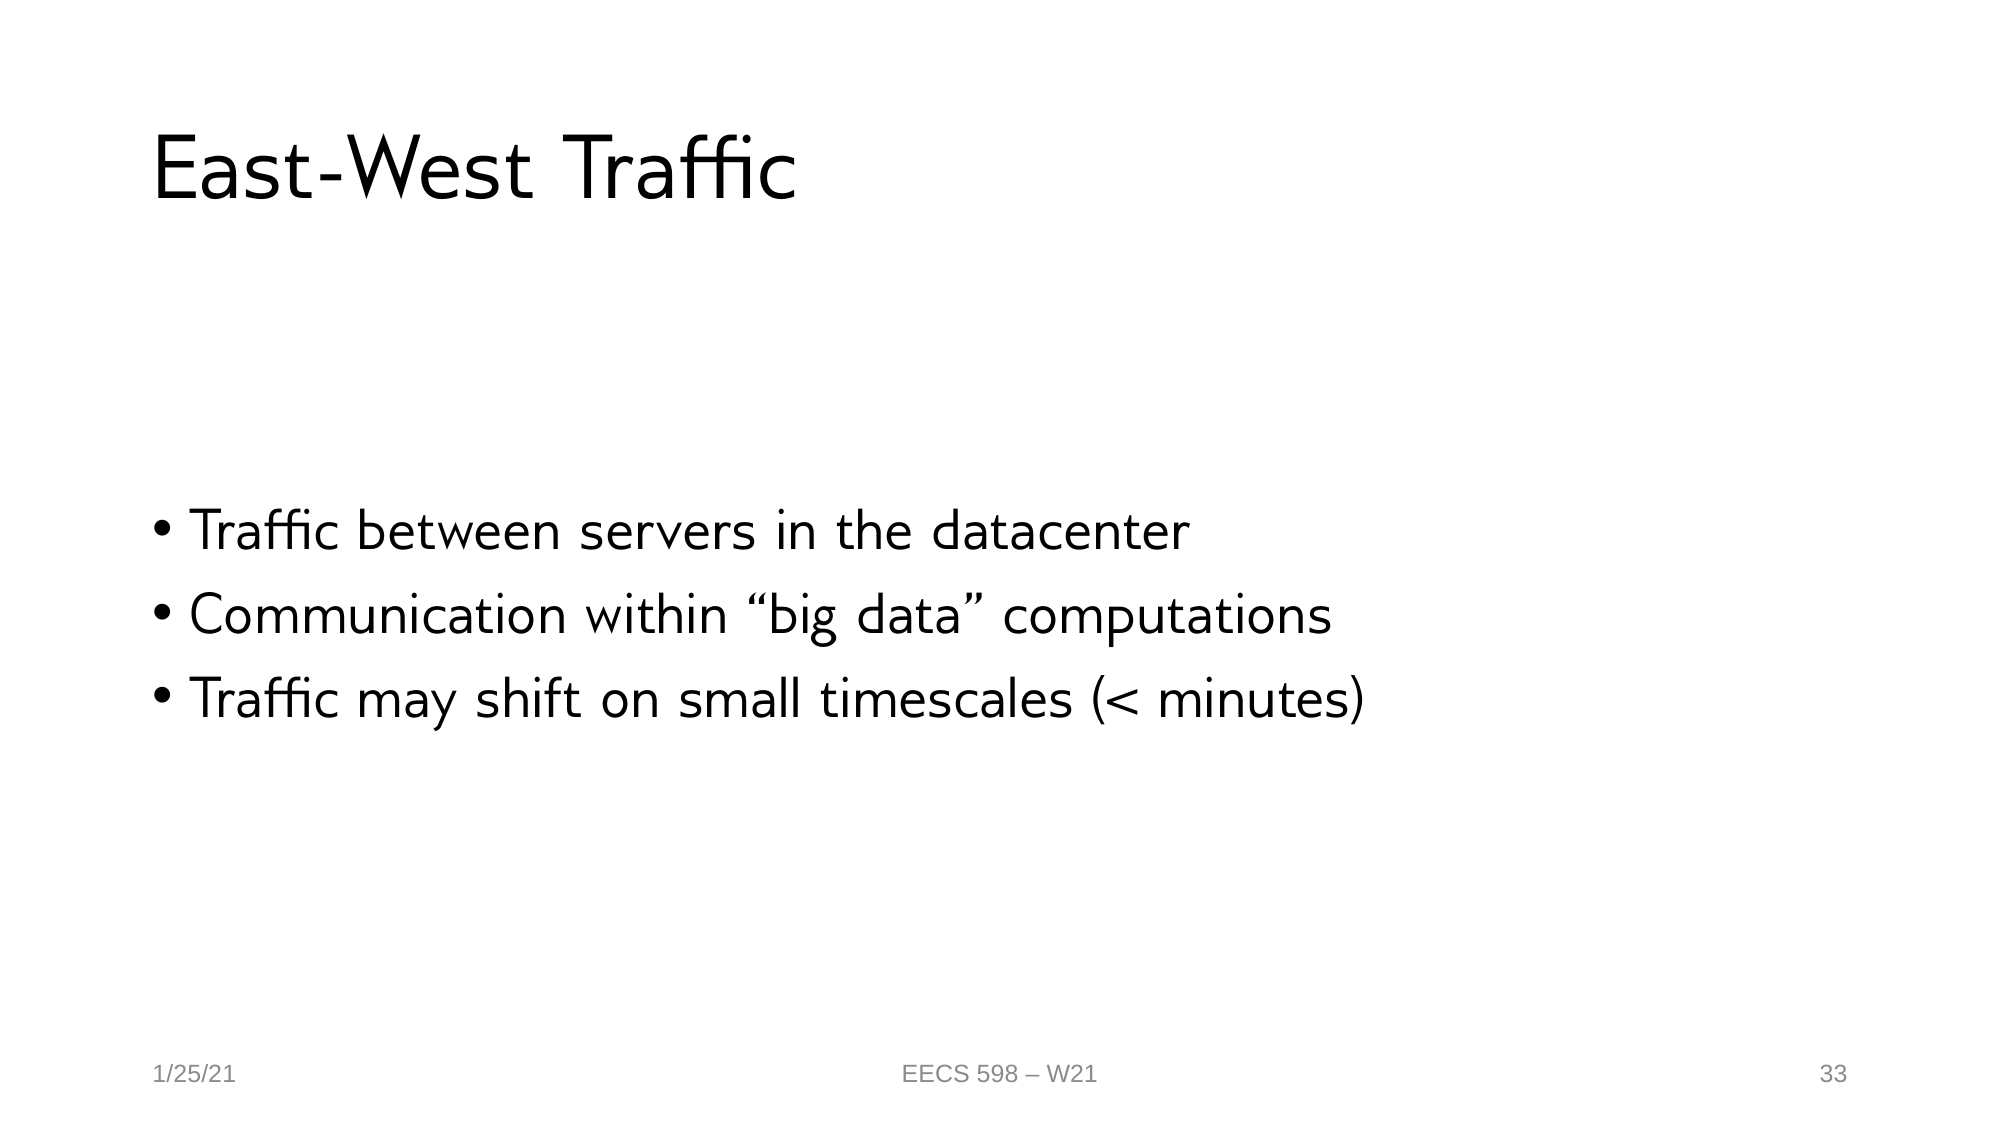

# East-West Traffic
Traffic between servers in the datacenter
Communication within “big data” computations
Traffic may shift on small timescales (< minutes)

1/25/21
EECS 598 – W21
33